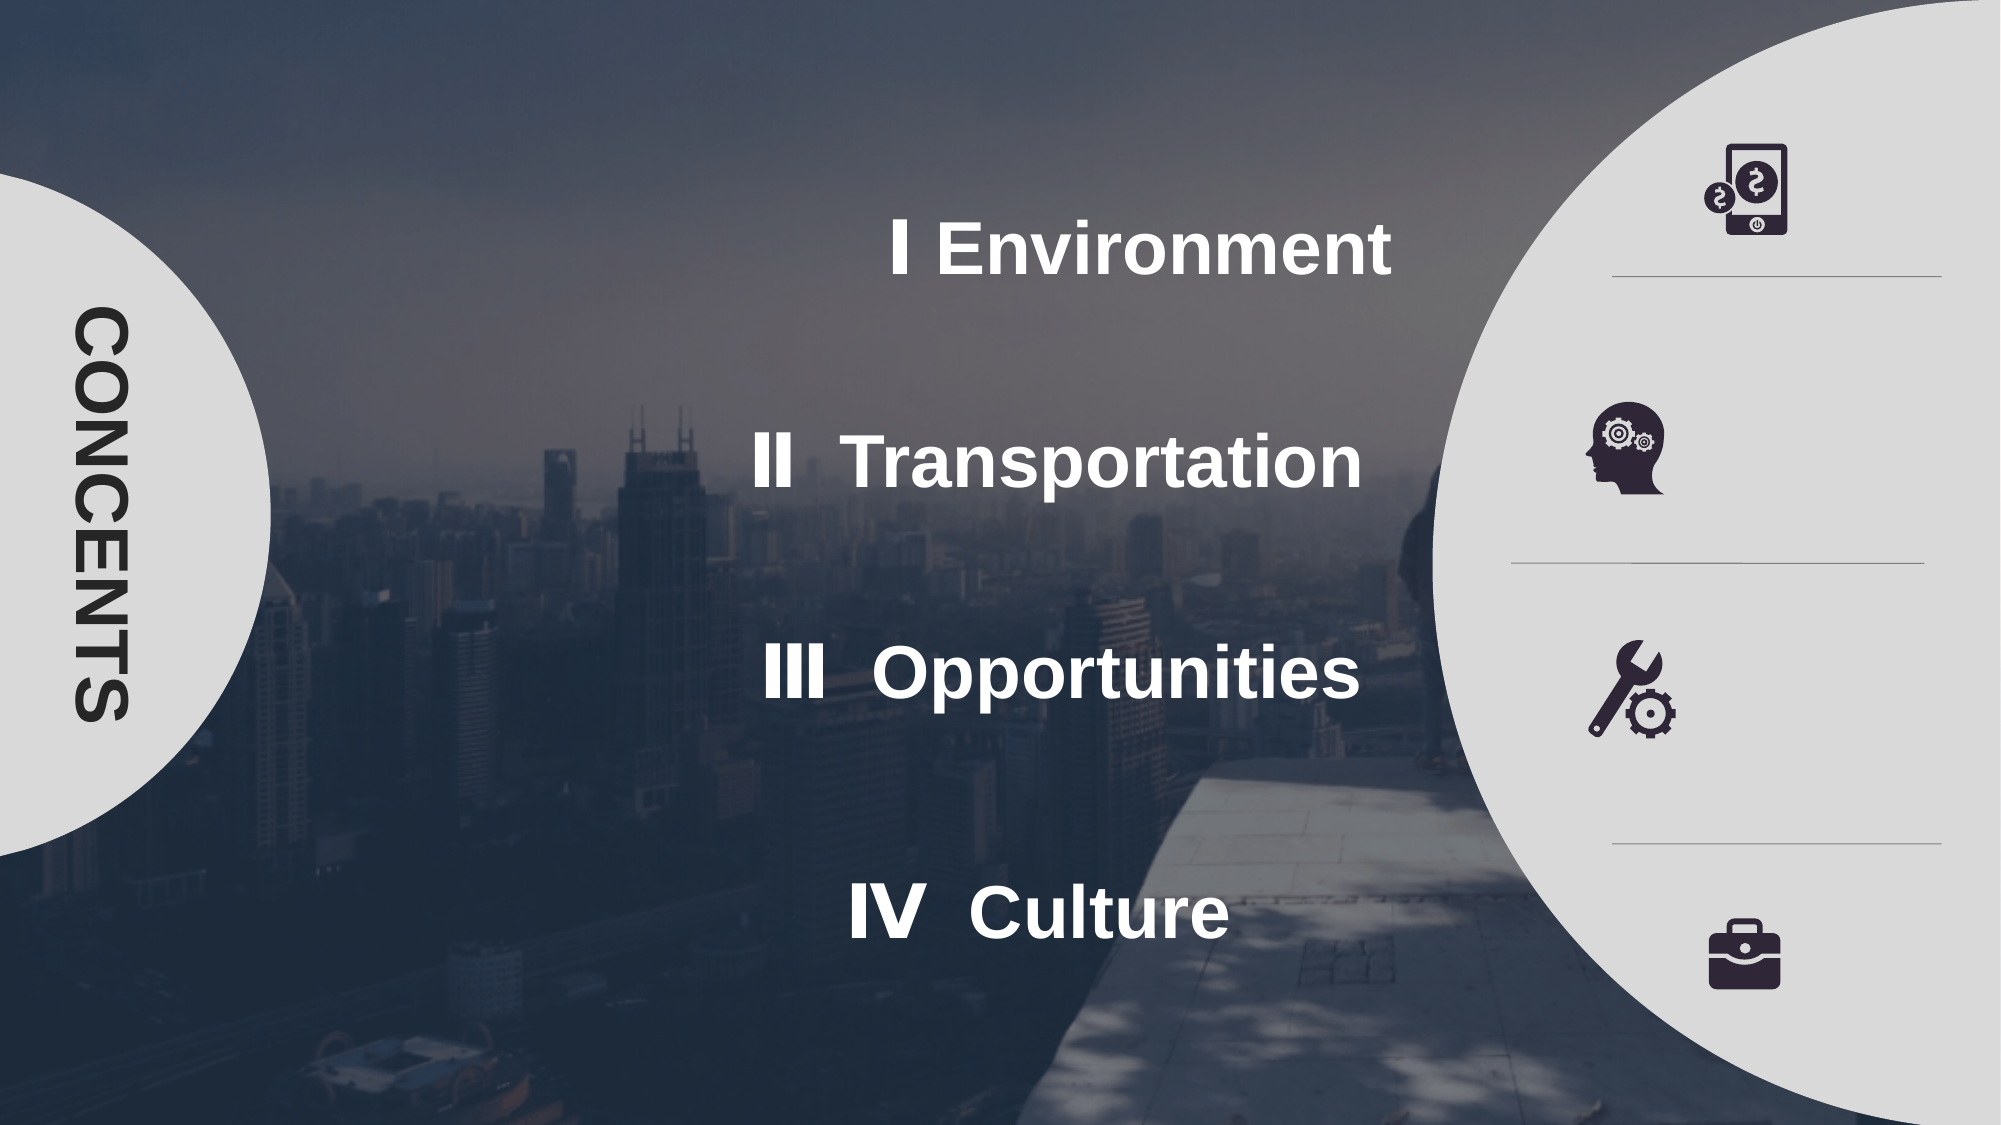

Ⅰ Environment

Ⅱ  Transportation
CONCENTS

Ⅲ  Opportunities

Ⅳ  Culture